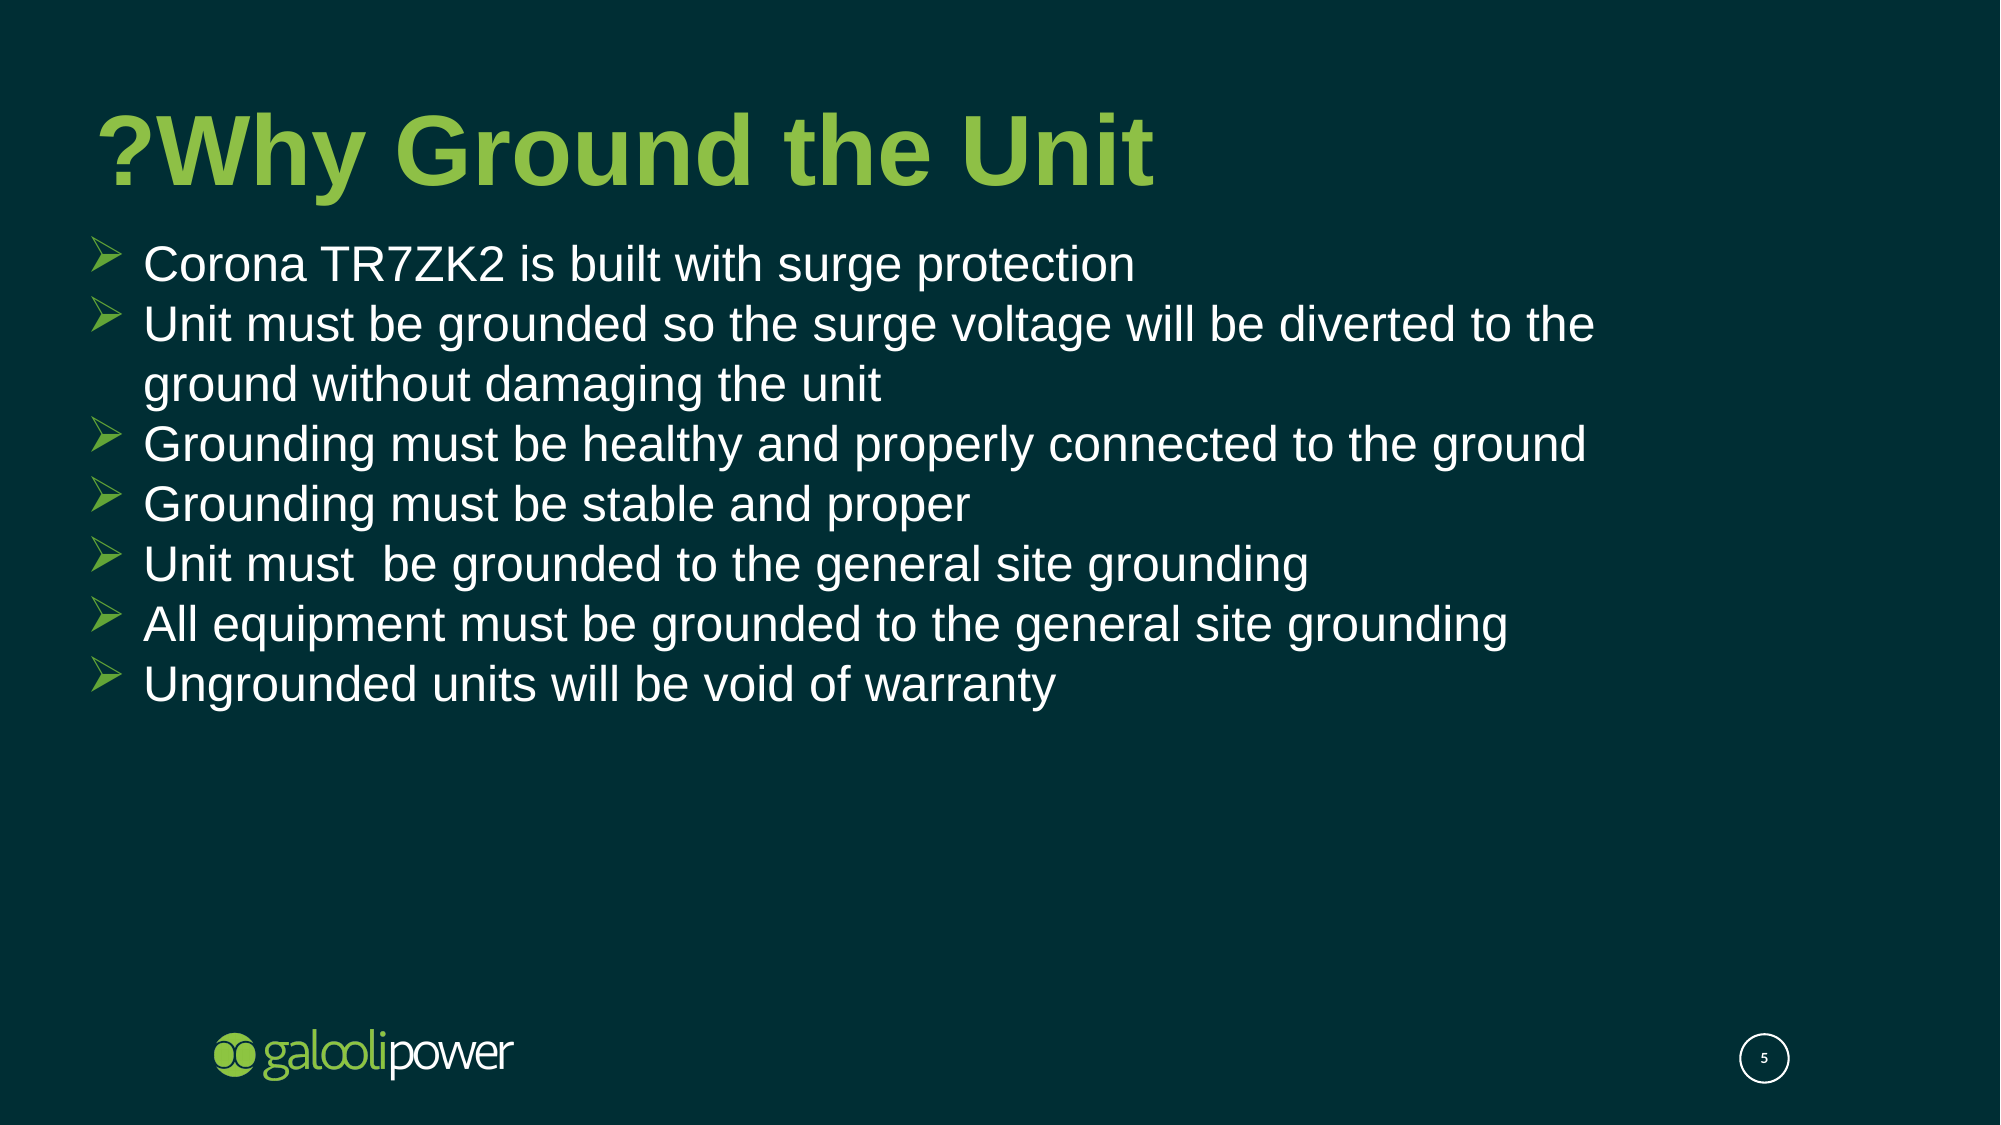

Corona TR7ZK2 is built with surge protection
Unit must be grounded so the surge voltage will be diverted to the ground without damaging the unit
Grounding must be healthy and properly connected to the ground
Grounding must be stable and proper
Unit must  be grounded to the general site grounding
All equipment must be grounded to the general site grounding
Ungrounded units will be void of warranty

Why Ground the Unit?